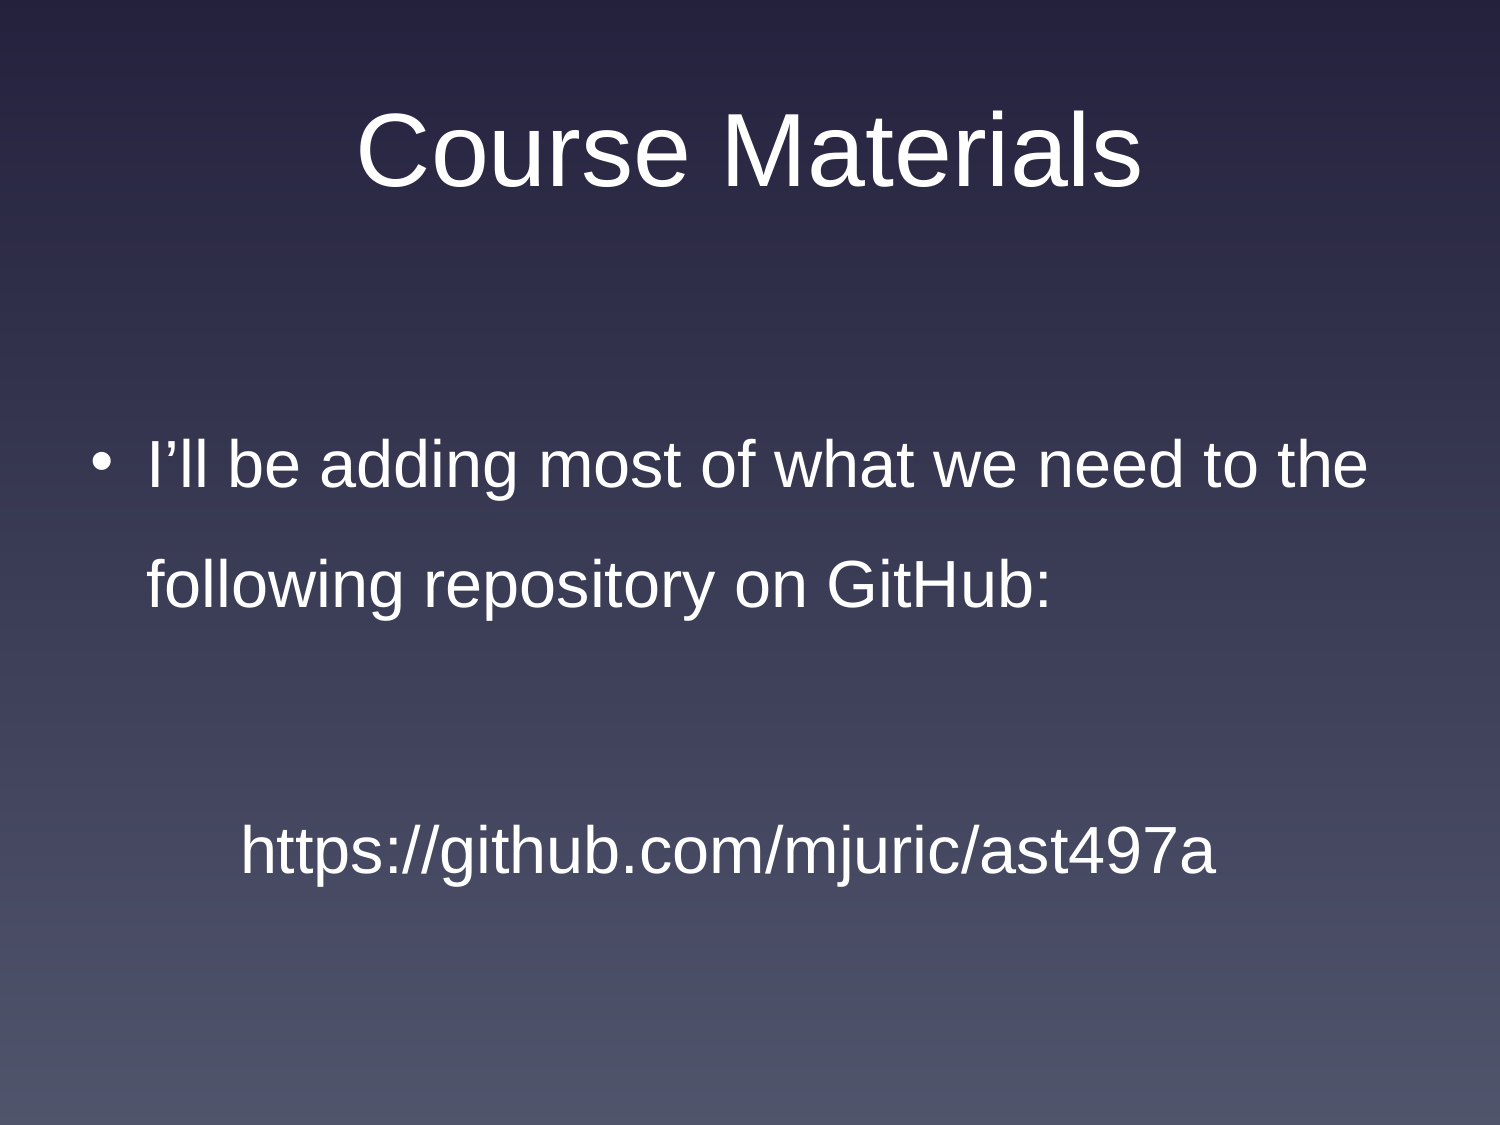

# Course Materials
I’ll be adding most of what we need to the following repository on GitHub:

	https://github.com/mjuric/ast497a